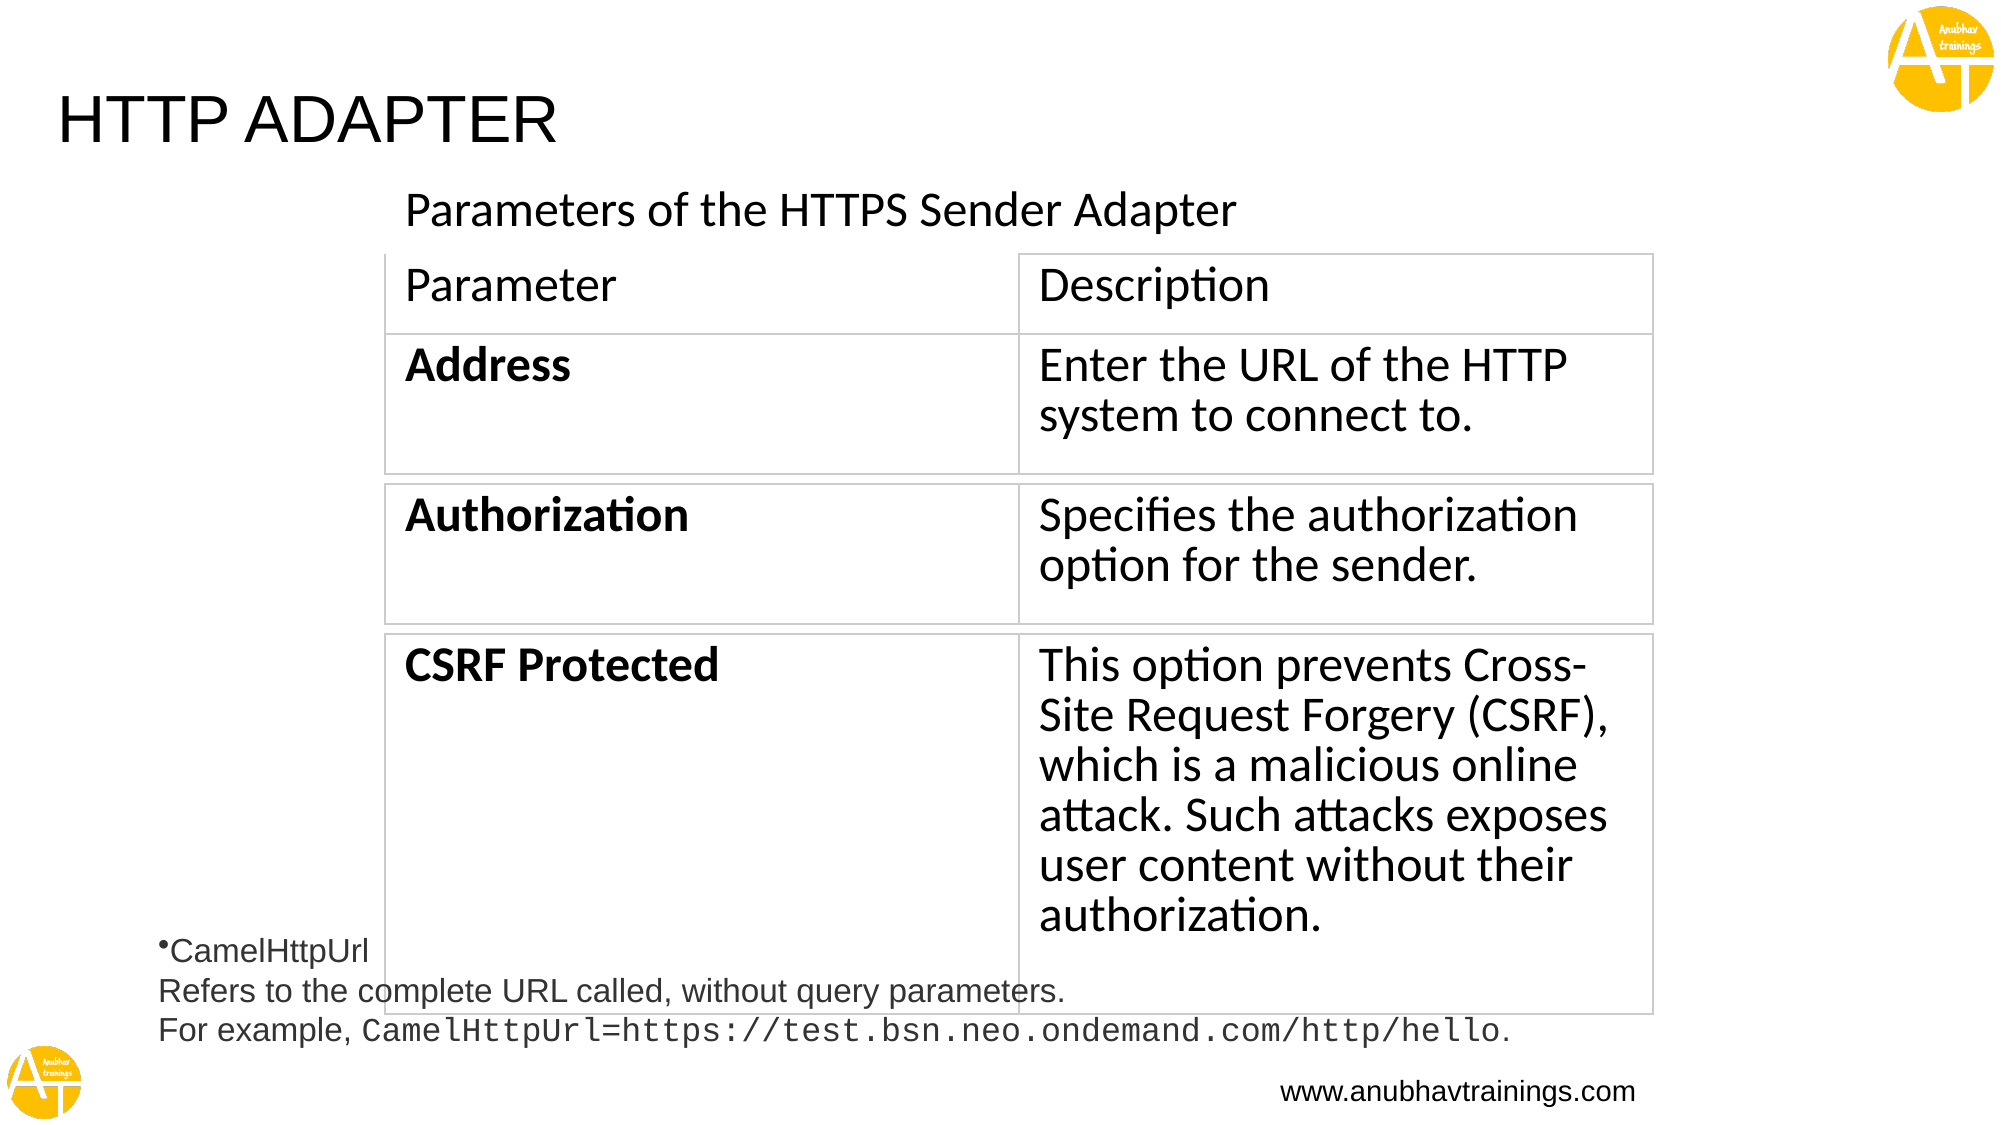

# HTTP ADAPTER
| Parameters of the HTTPS Sender Adapter |  |
| --- | --- |
| Parameter | Description |
| Address | Enter the URL of the HTTP system to connect to. |
| Authorization | Specifies the authorization option for the sender. |
| --- | --- |
| CSRF Protected | This option prevents Cross-Site Request Forgery (CSRF), which is a malicious online attack. Such attacks exposes user content without their authorization. |
| --- | --- |

CamelHttpUrl
Refers to the complete URL called, without query parameters.
For example, CamelHttpUrl=https://test.bsn.neo.ondemand.com/http/hello.